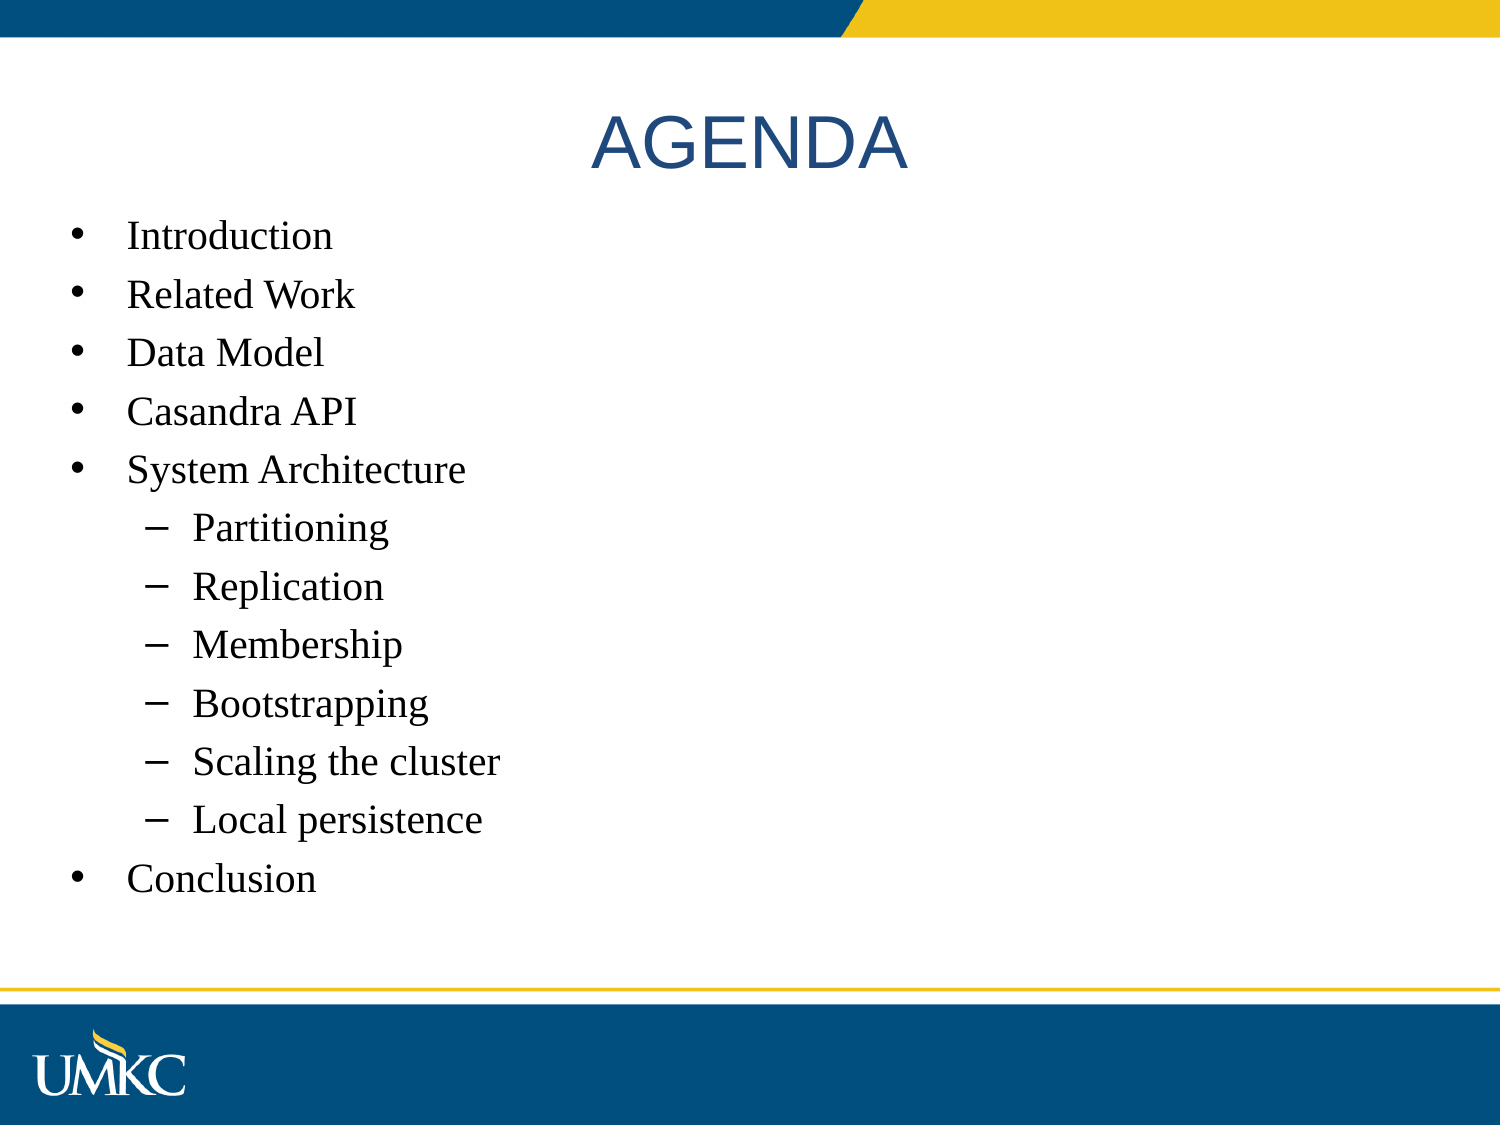

# AGENDA
Introduction
Related Work
Data Model
Casandra API
System Architecture
Partitioning
Replication
Membership
Bootstrapping
Scaling the cluster
Local persistence
Conclusion